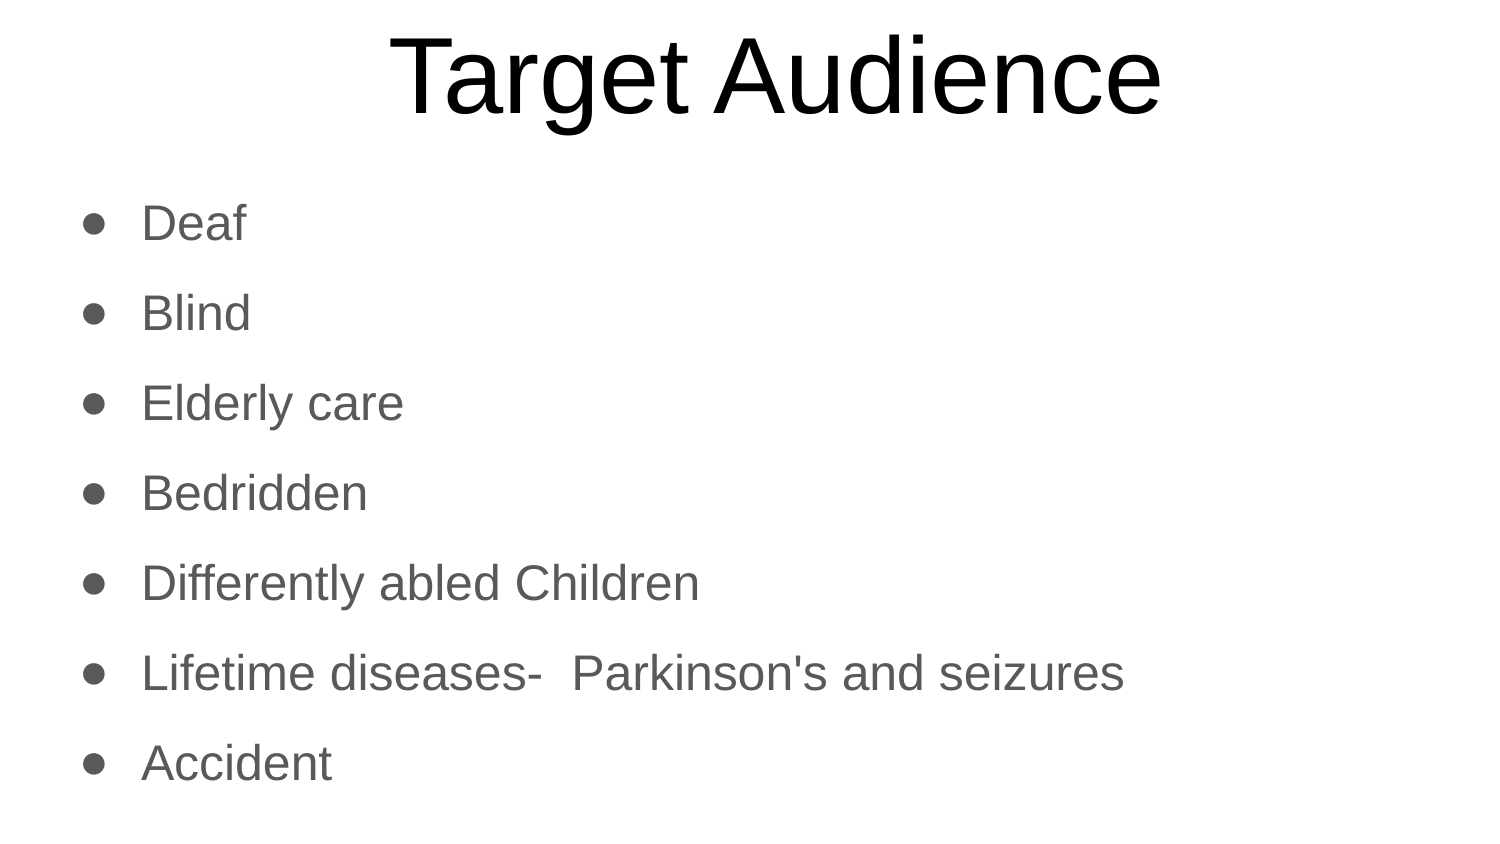

# Target Audience
Deaf
Blind
Elderly care
Bedridden
Differently abled Children
Lifetime diseases-  Parkinson's and seizures
Accident